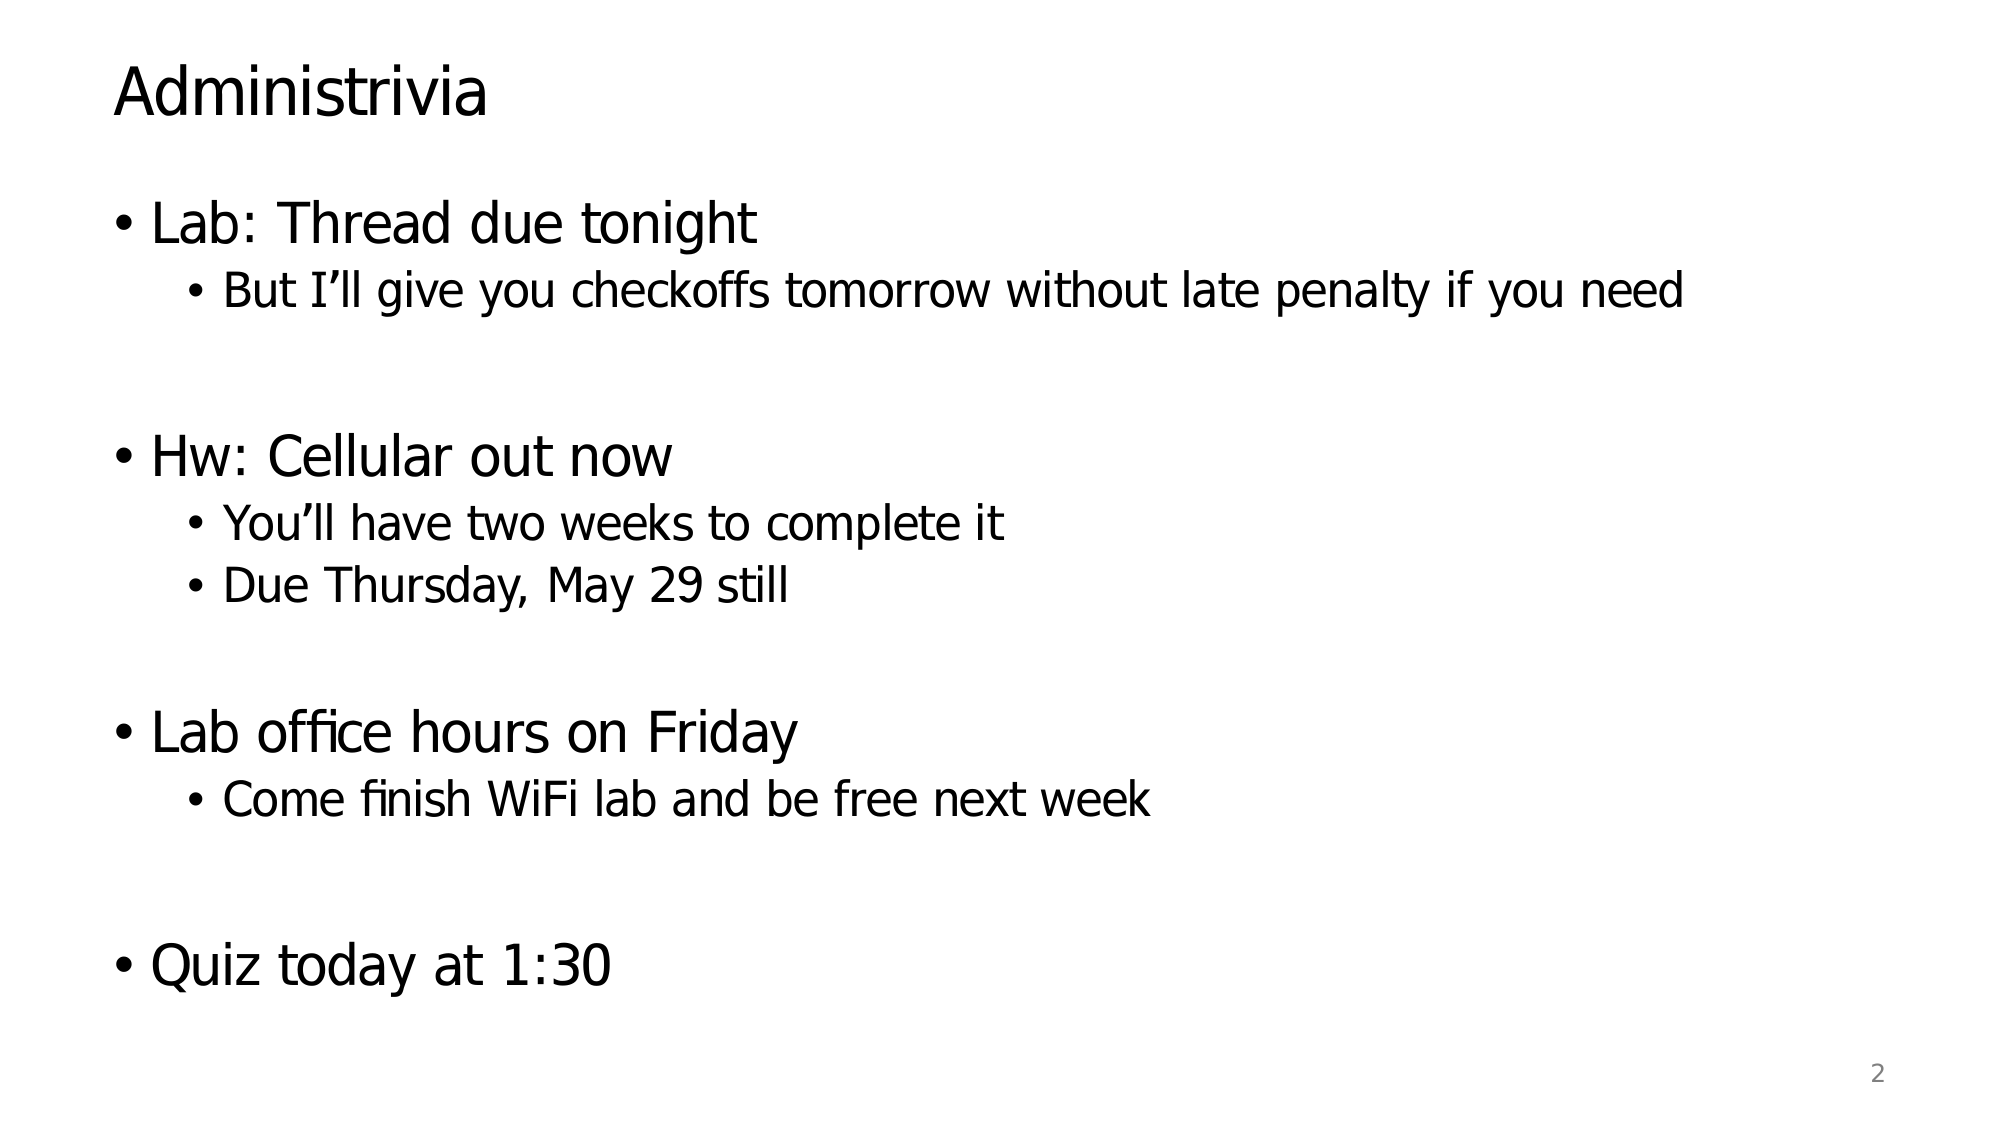

# Administrivia
Lab: Thread due tonight
But I’ll give you checkoffs tomorrow without late penalty if you need

Hw: Cellular out now
You’ll have two weeks to complete it
Due Thursday, May 29 still

Lab office hours on Friday
Come finish WiFi lab and be free next week

Quiz today at 1:30
2